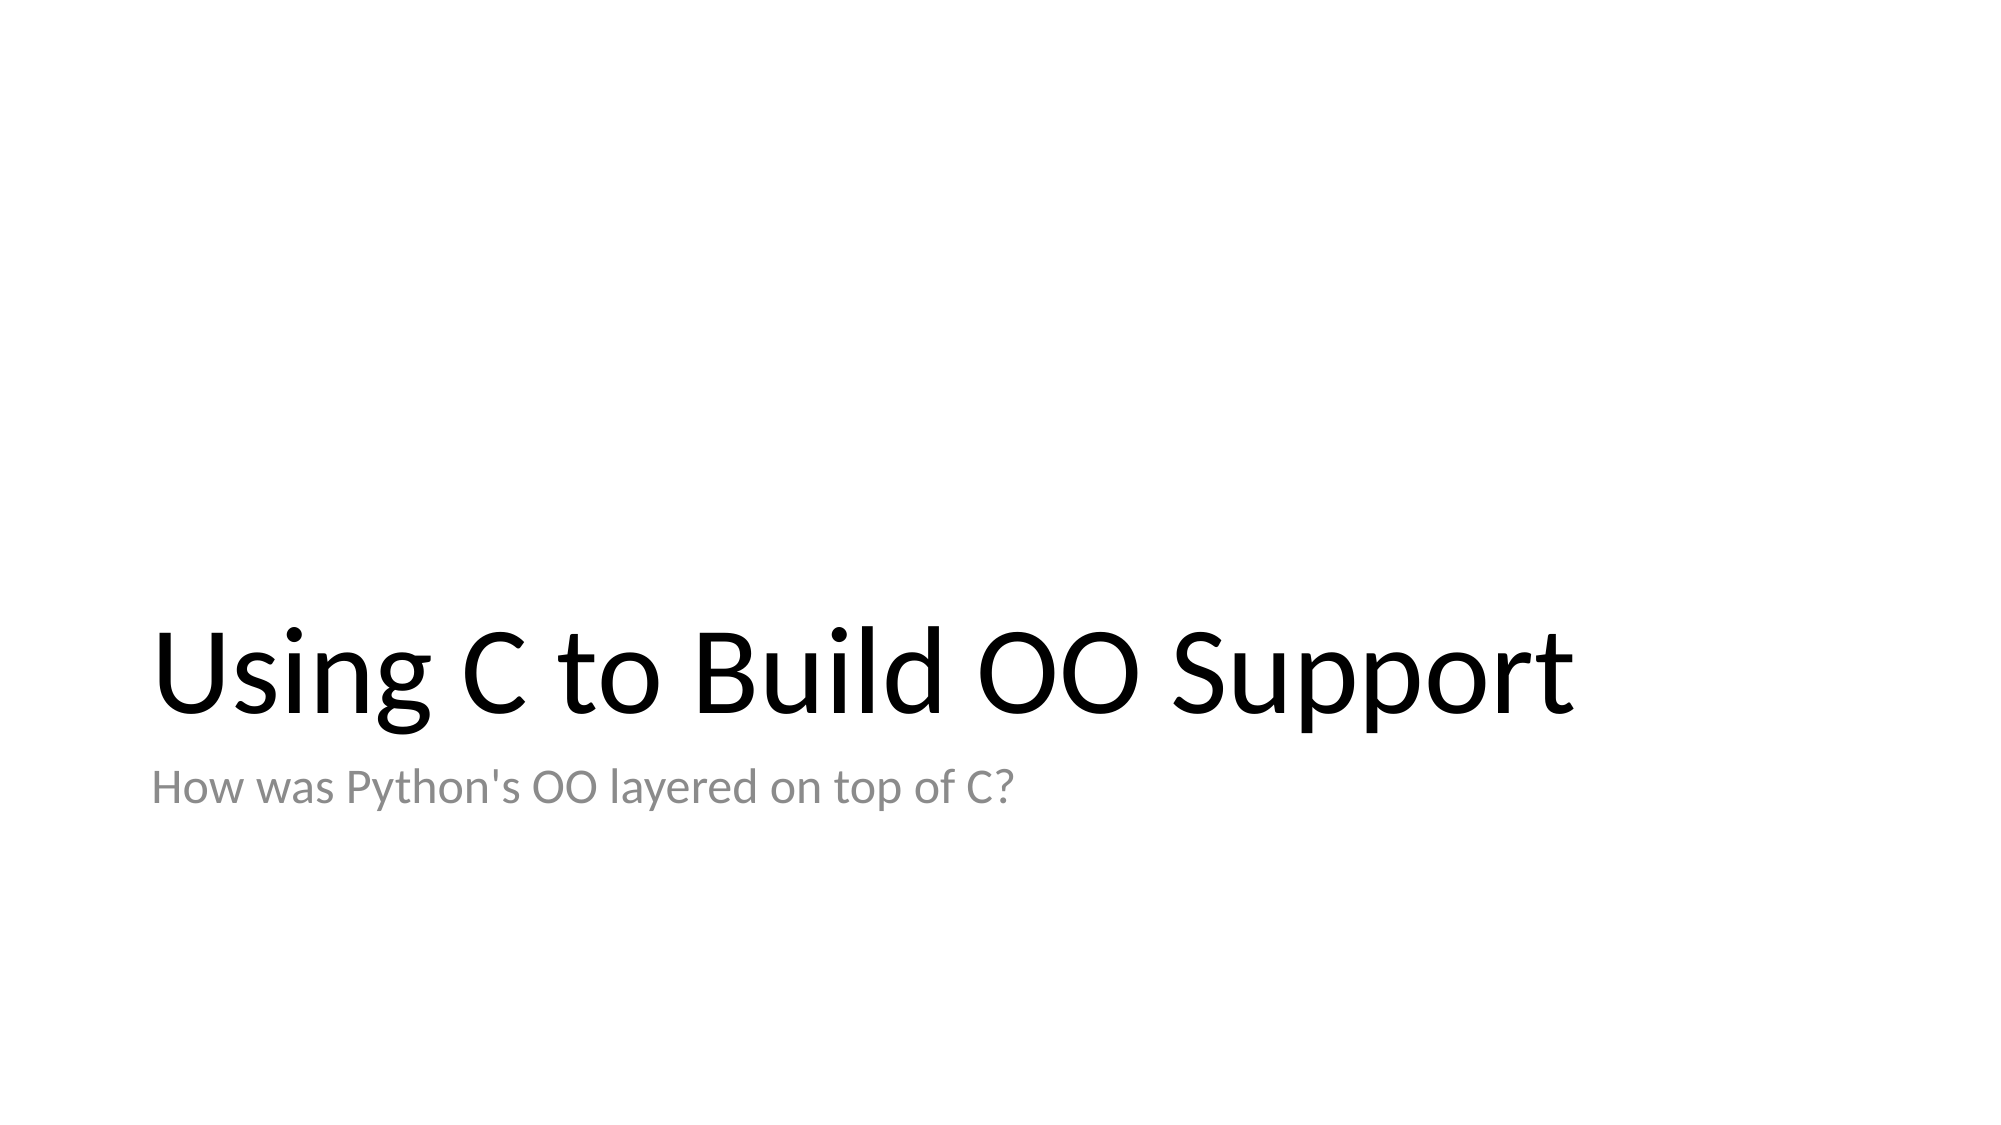

# Using C to Build OO Support
How was Python's OO layered on top of C?